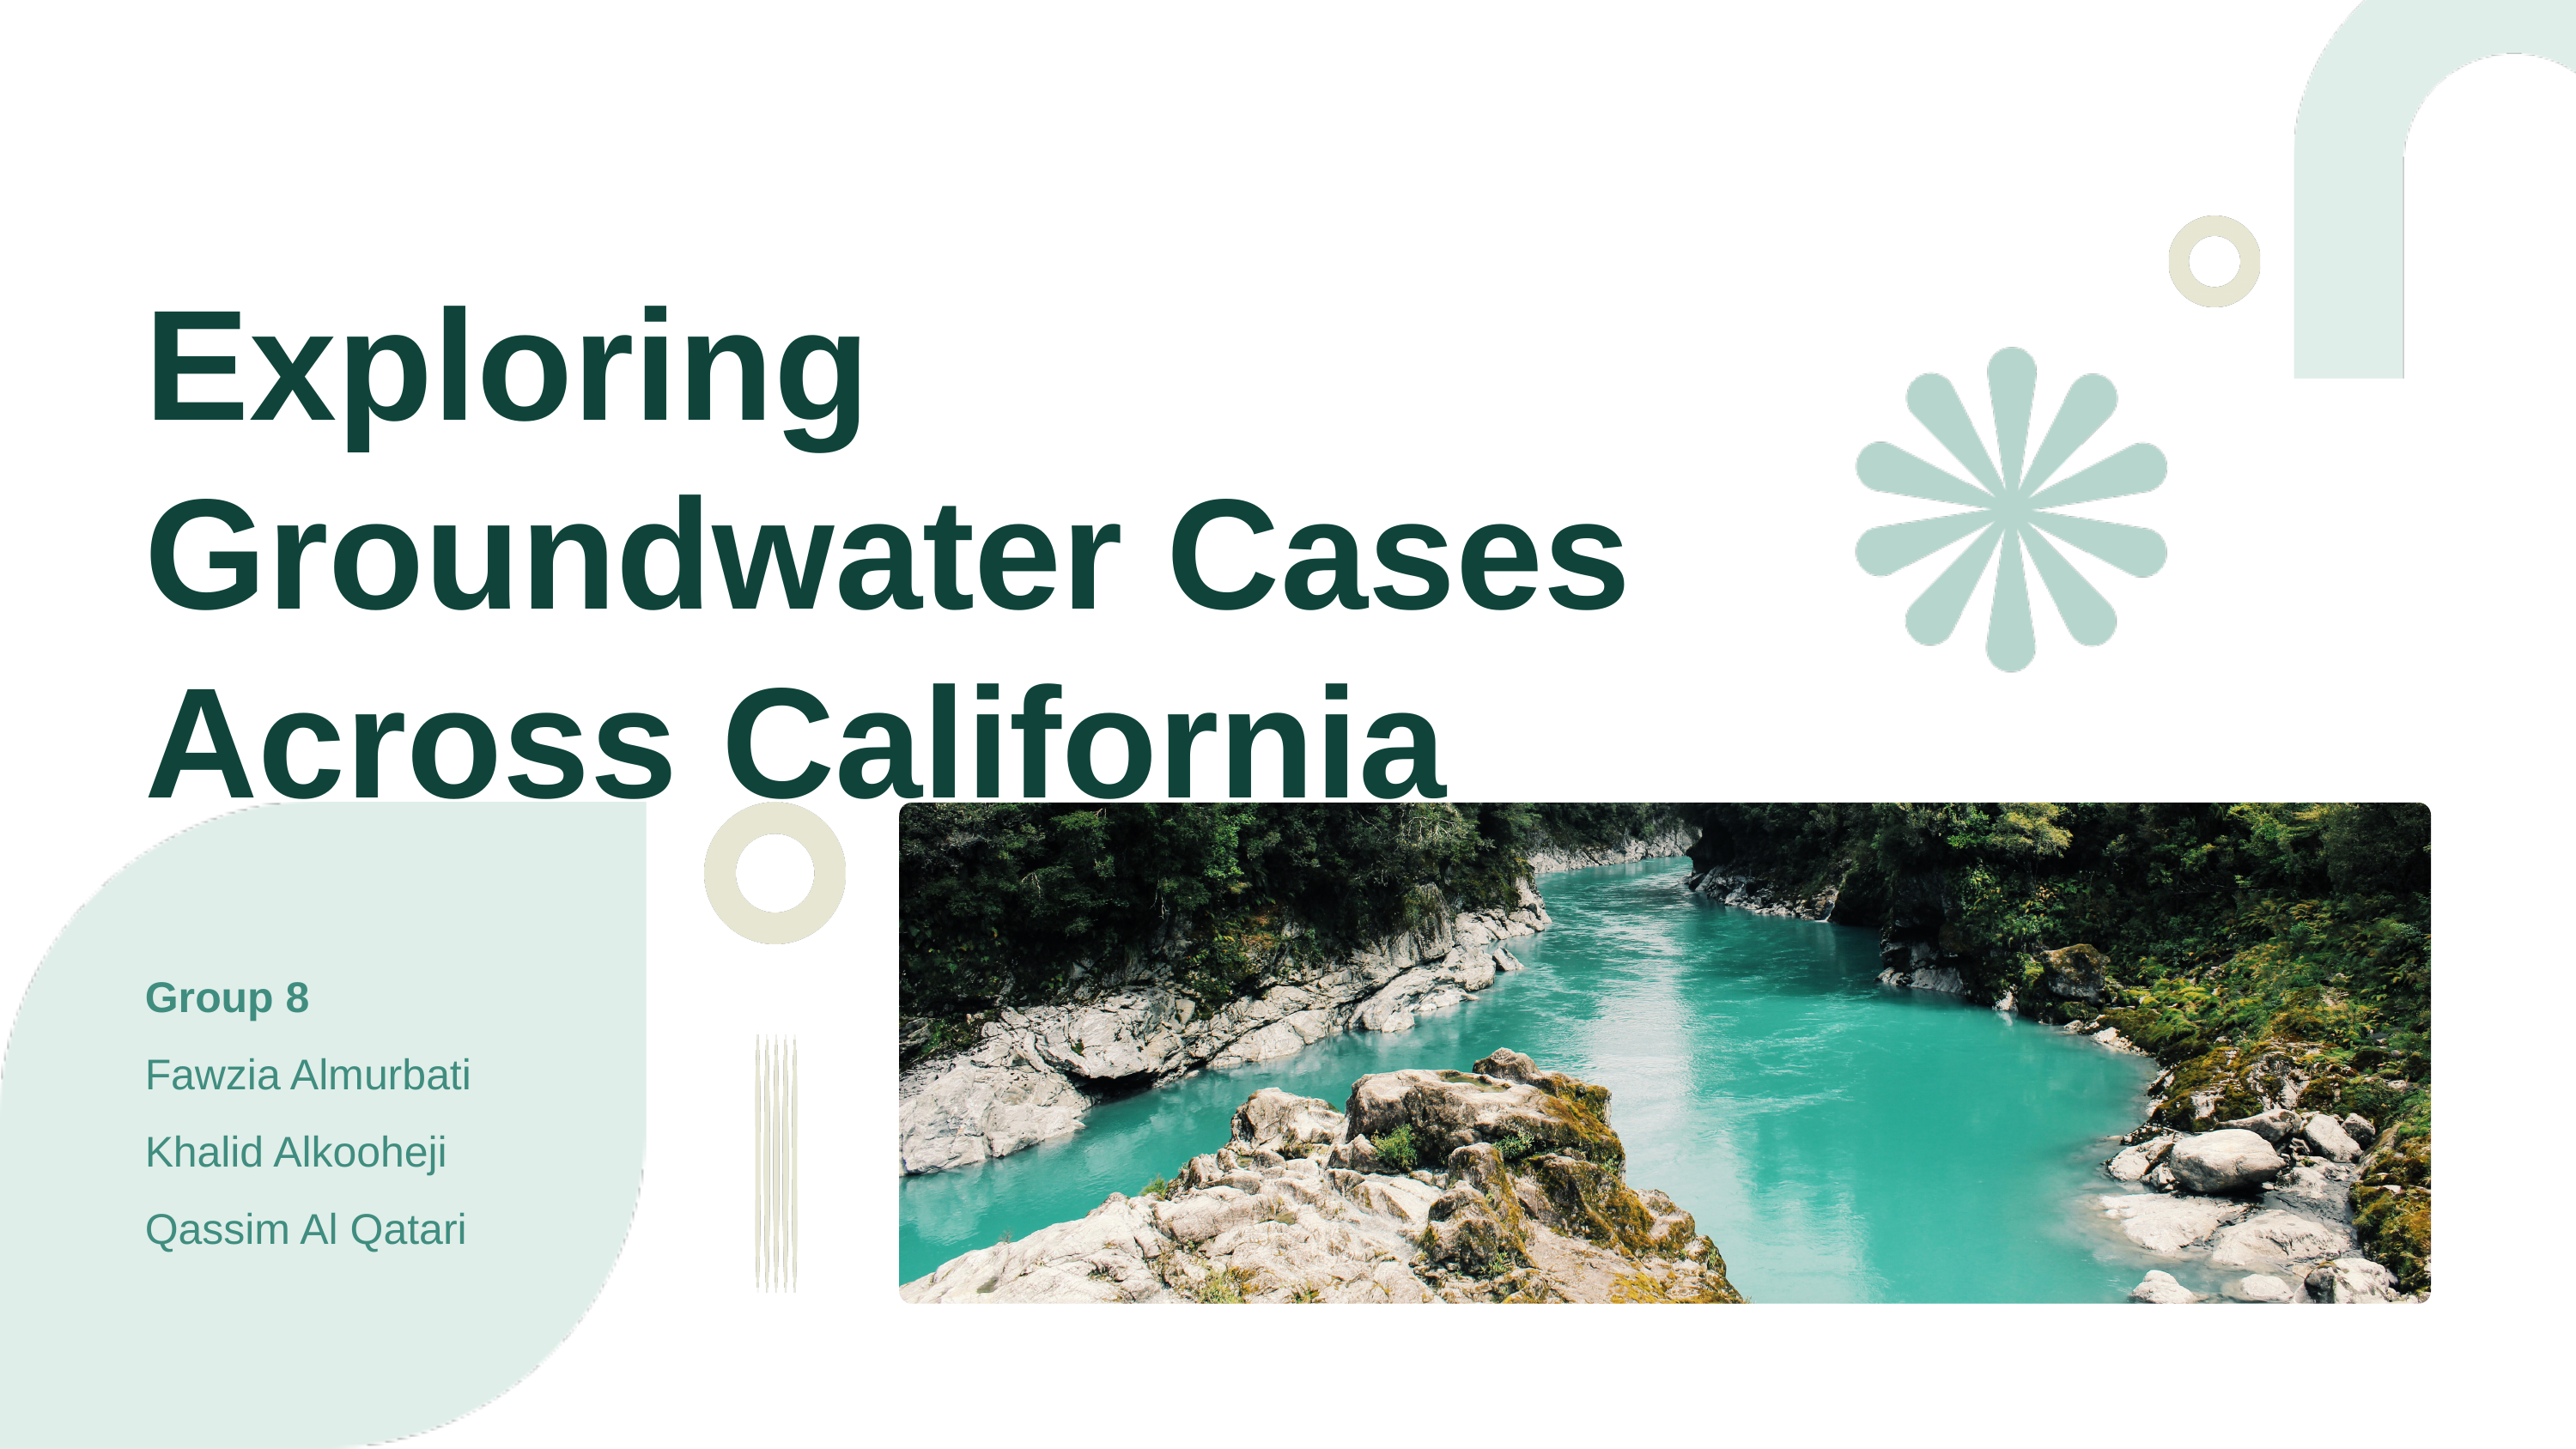

Exploring Groundwater Cases Across California

Group 8
Fawzia Almurbati
Khalid Alkooheji
Qassim Al Qatari